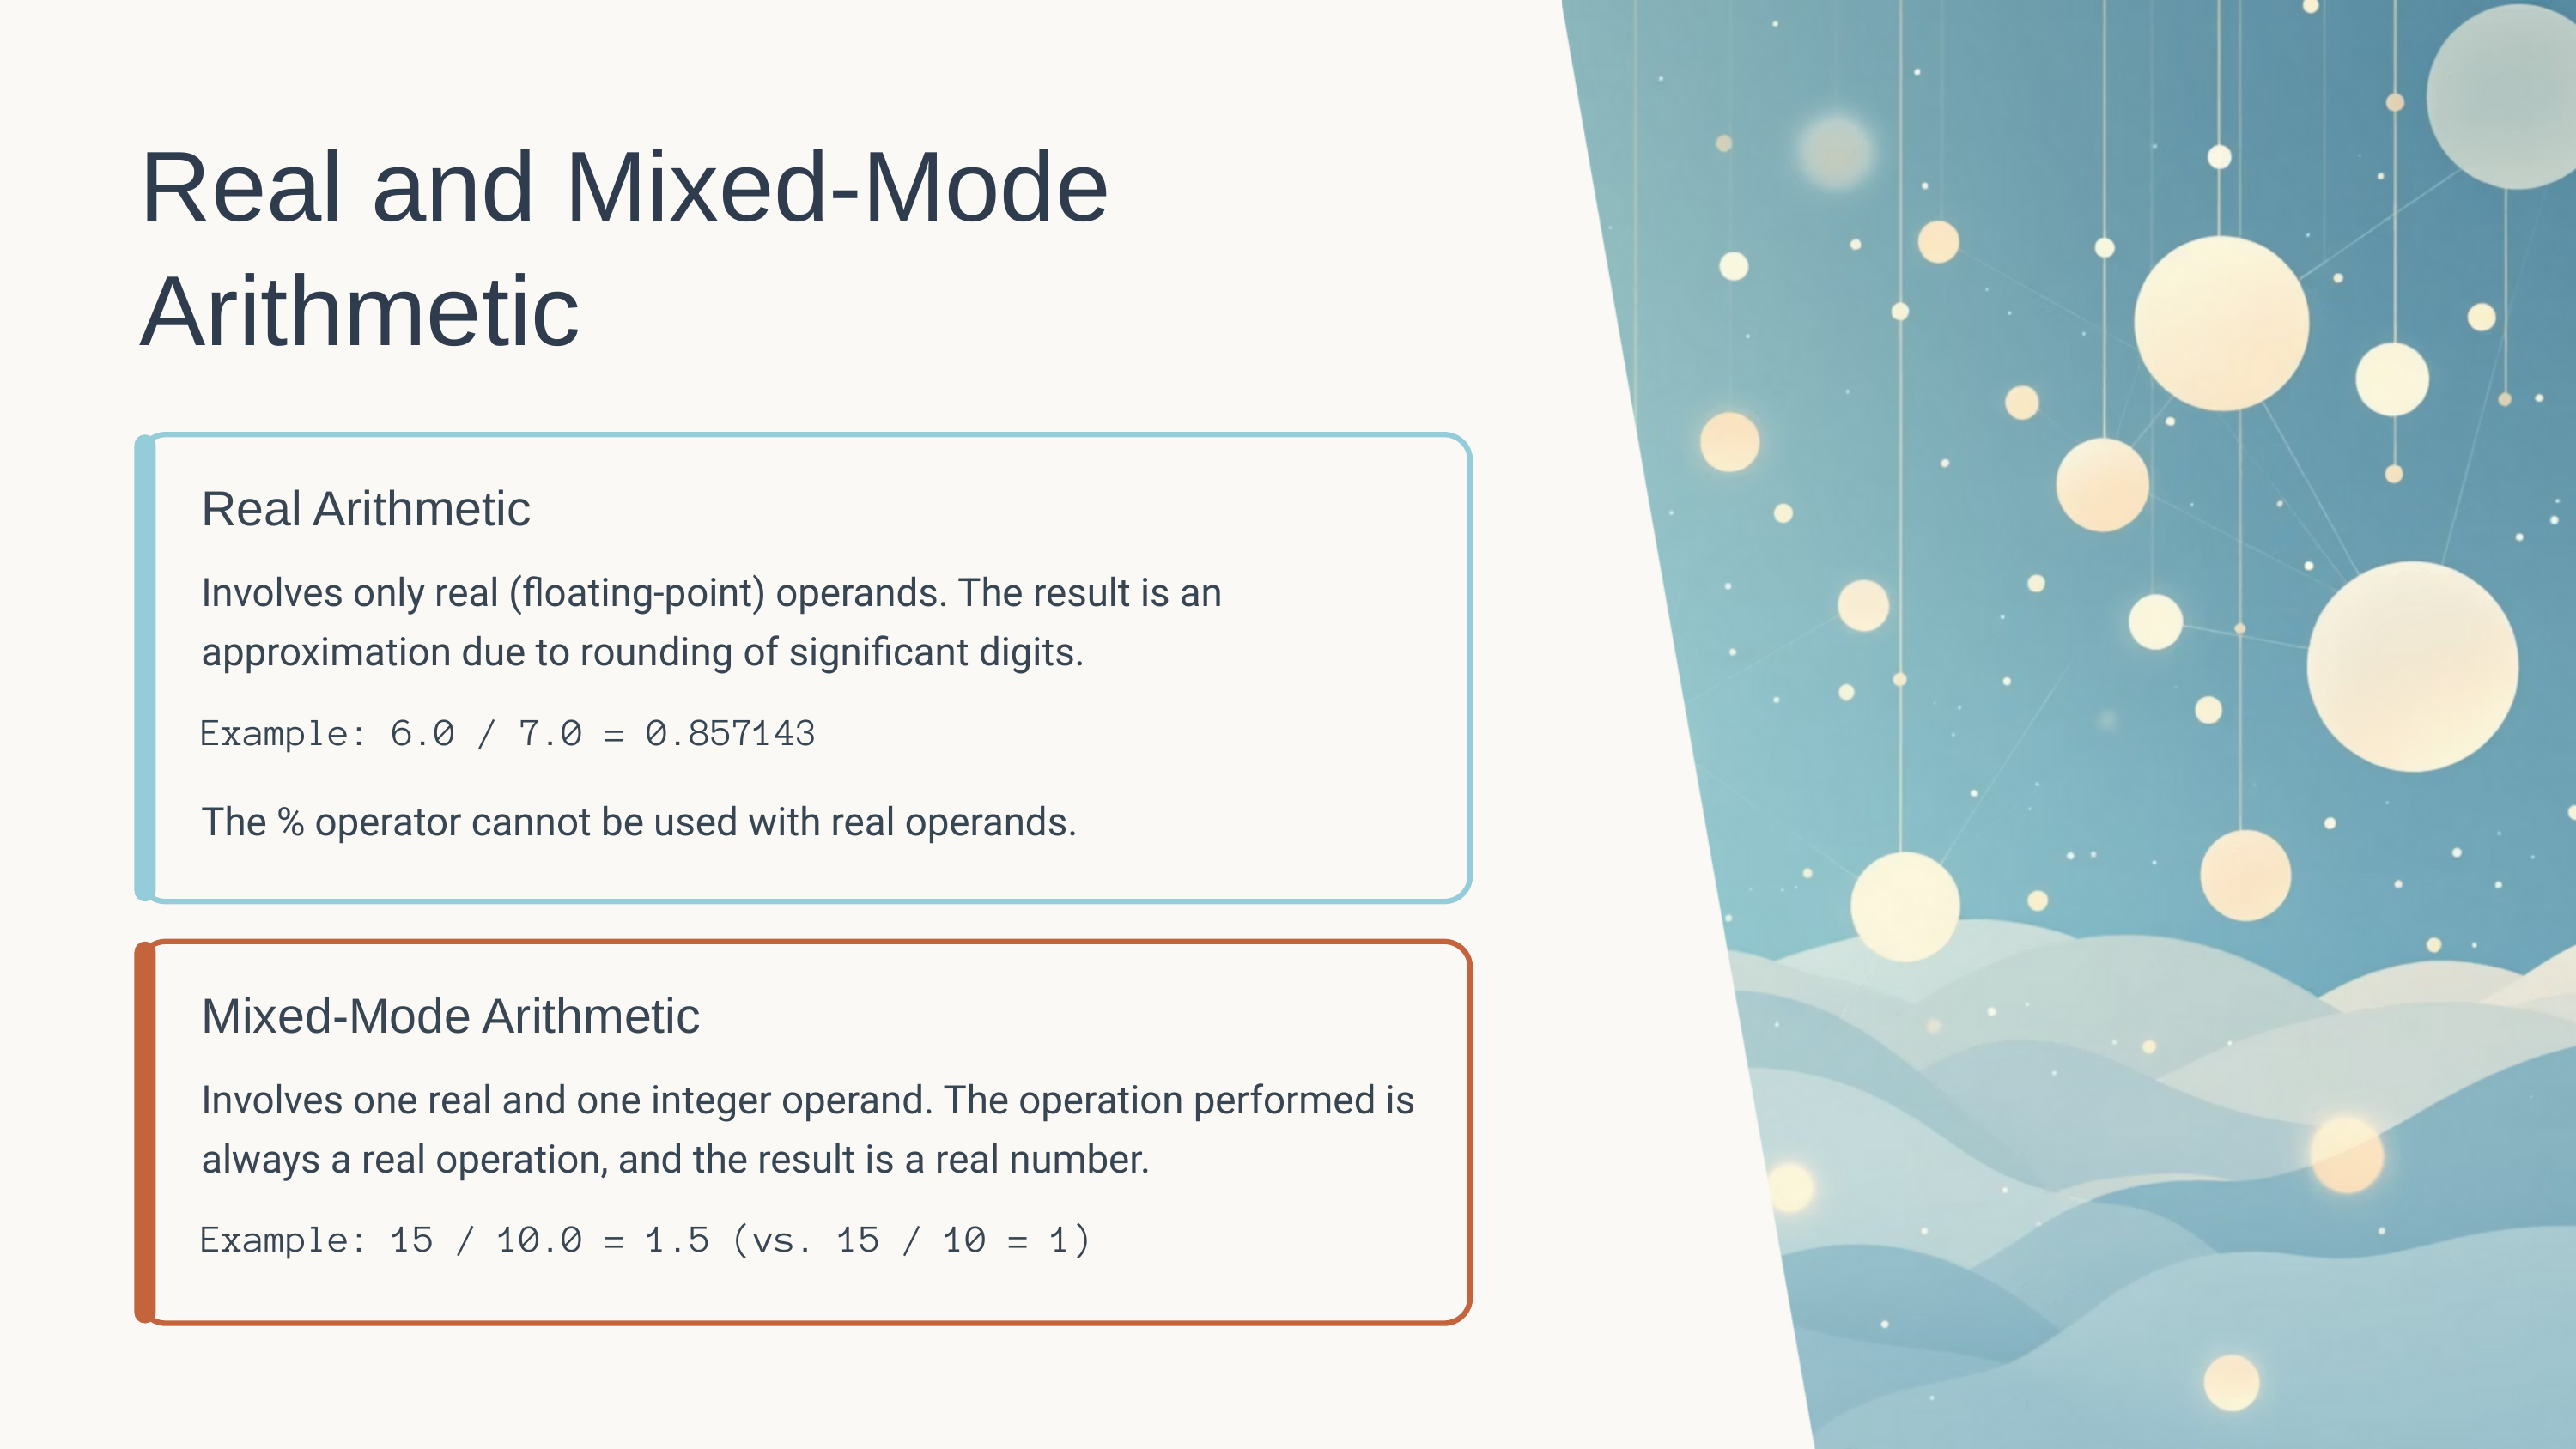

Real and Mixed-Mode Arithmetic

Real Arithmetic
Involves only real (floating-point) operands. The result is an approximation due to rounding of significant digits.
Example: 6.0 / 7.0 = 0.857143
The % operator cannot be used with real operands.

Mixed-Mode Arithmetic
Involves one real and one integer operand. The operation performed is always a real operation, and the result is a real number.
Example: 15 / 10.0 = 1.5 (vs. 15 / 10 = 1)